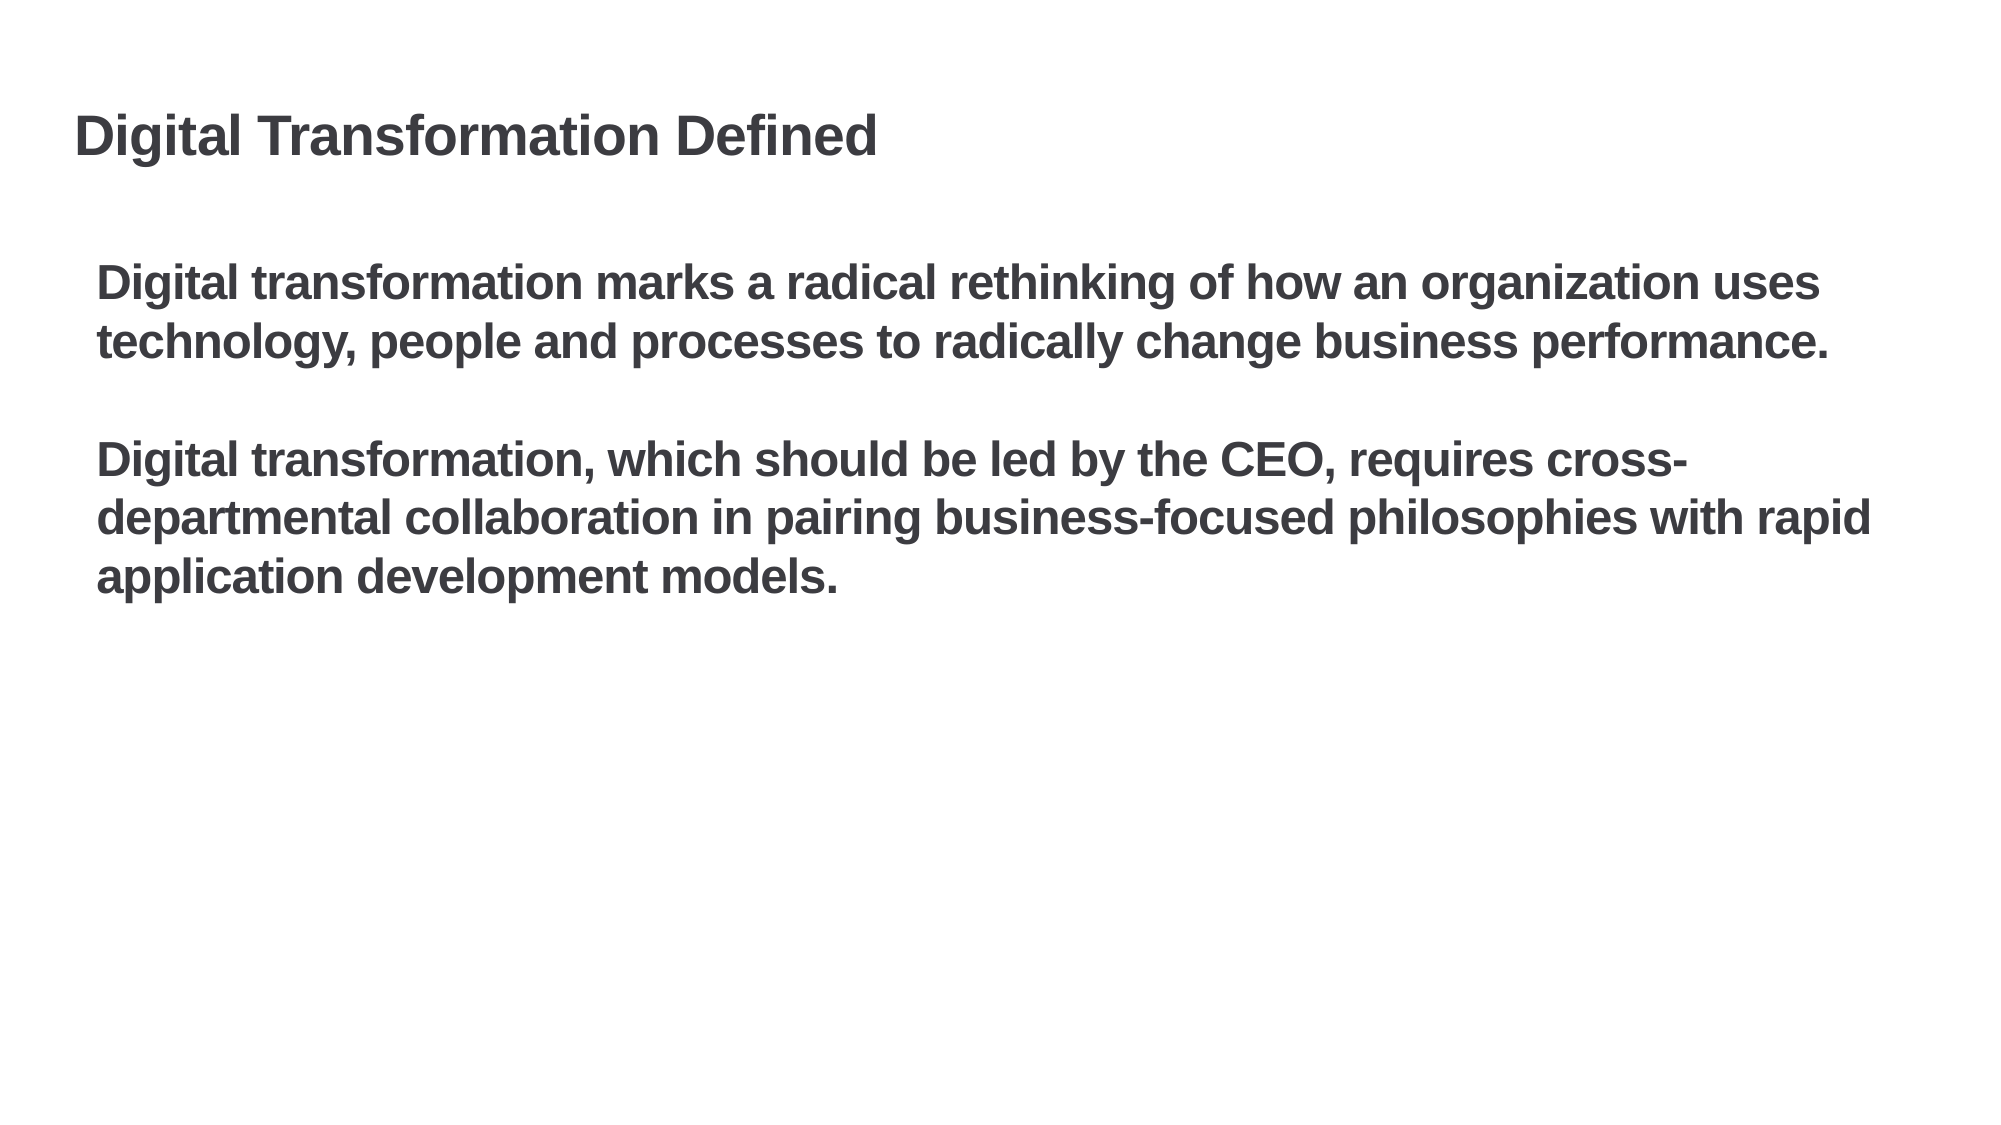

# Digital Transformation Defined
Digital transformation marks a radical rethinking of how an organization uses technology, people and processes to radically change business performance.

Digital transformation, which should be led by the CEO, requires cross-departmental collaboration in pairing business-focused philosophies with rapid application development models.